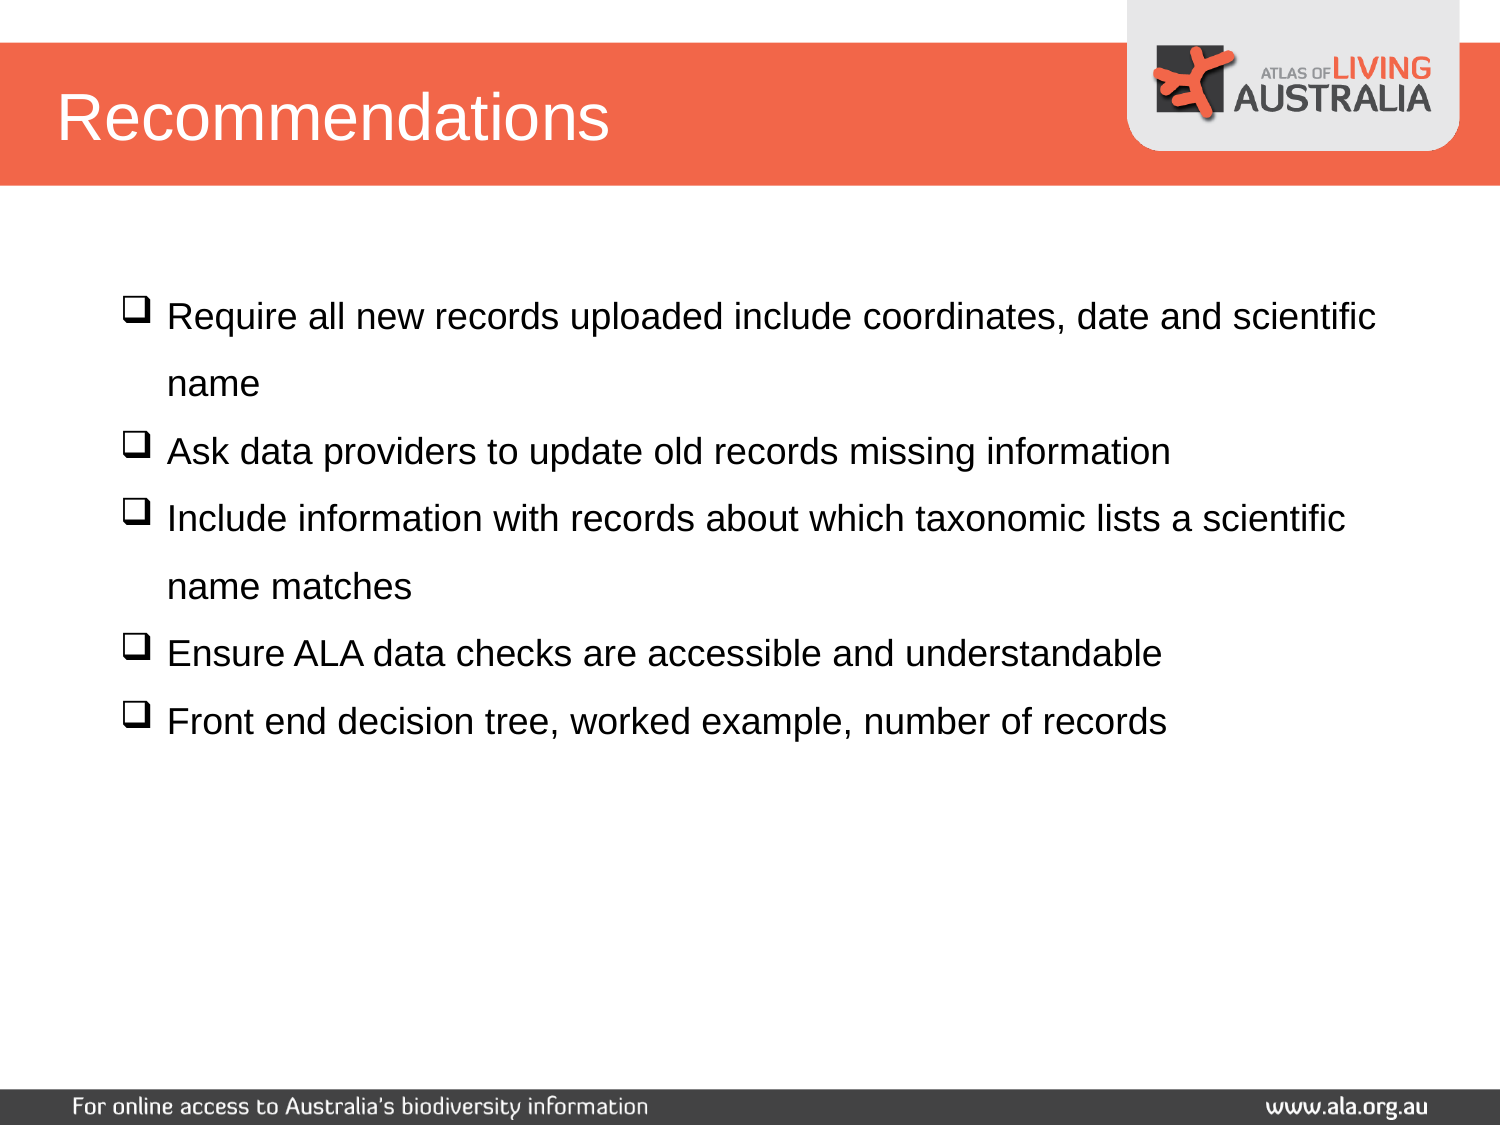

# Recommendations
Require all new records uploaded include coordinates, date and scientific name
Ask data providers to update old records missing information
Include information with records about which taxonomic lists a scientific name matches
Ensure ALA data checks are accessible and understandable
Front end decision tree, worked example, number of records